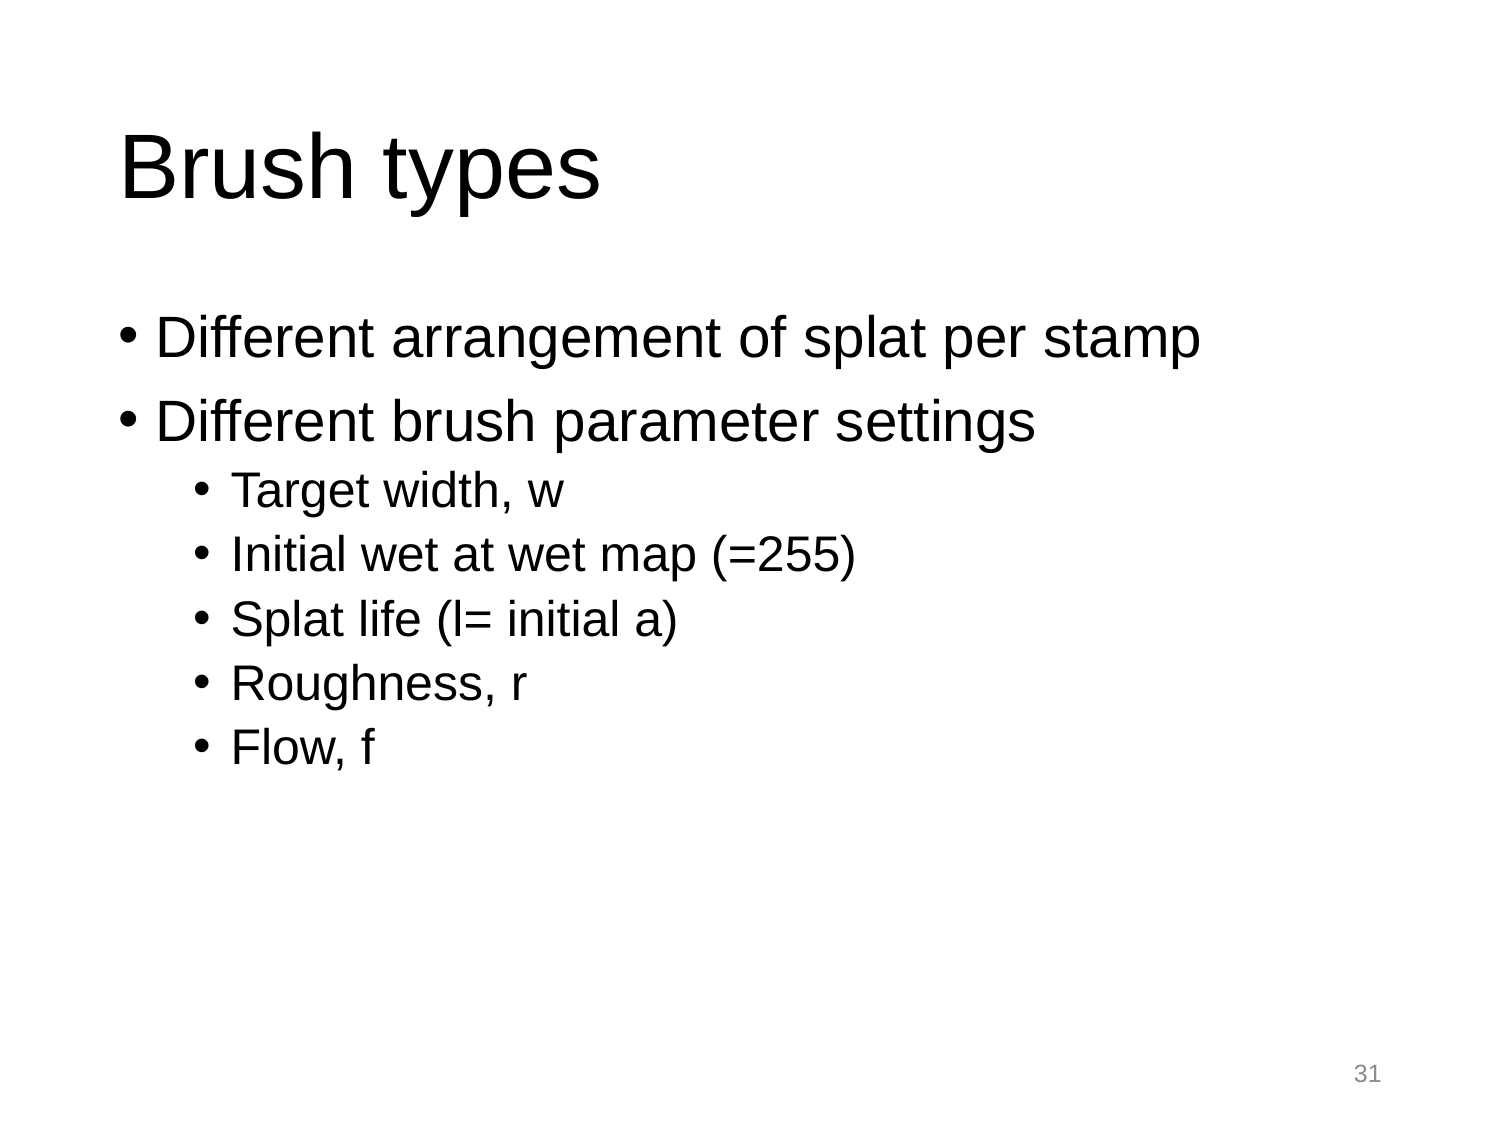

# Brush types
Different arrangement of splat per stamp
Different brush parameter settings
Target width, w
Initial wet at wet map (=255)
Splat life (l= initial a)
Roughness, r
Flow, f
31